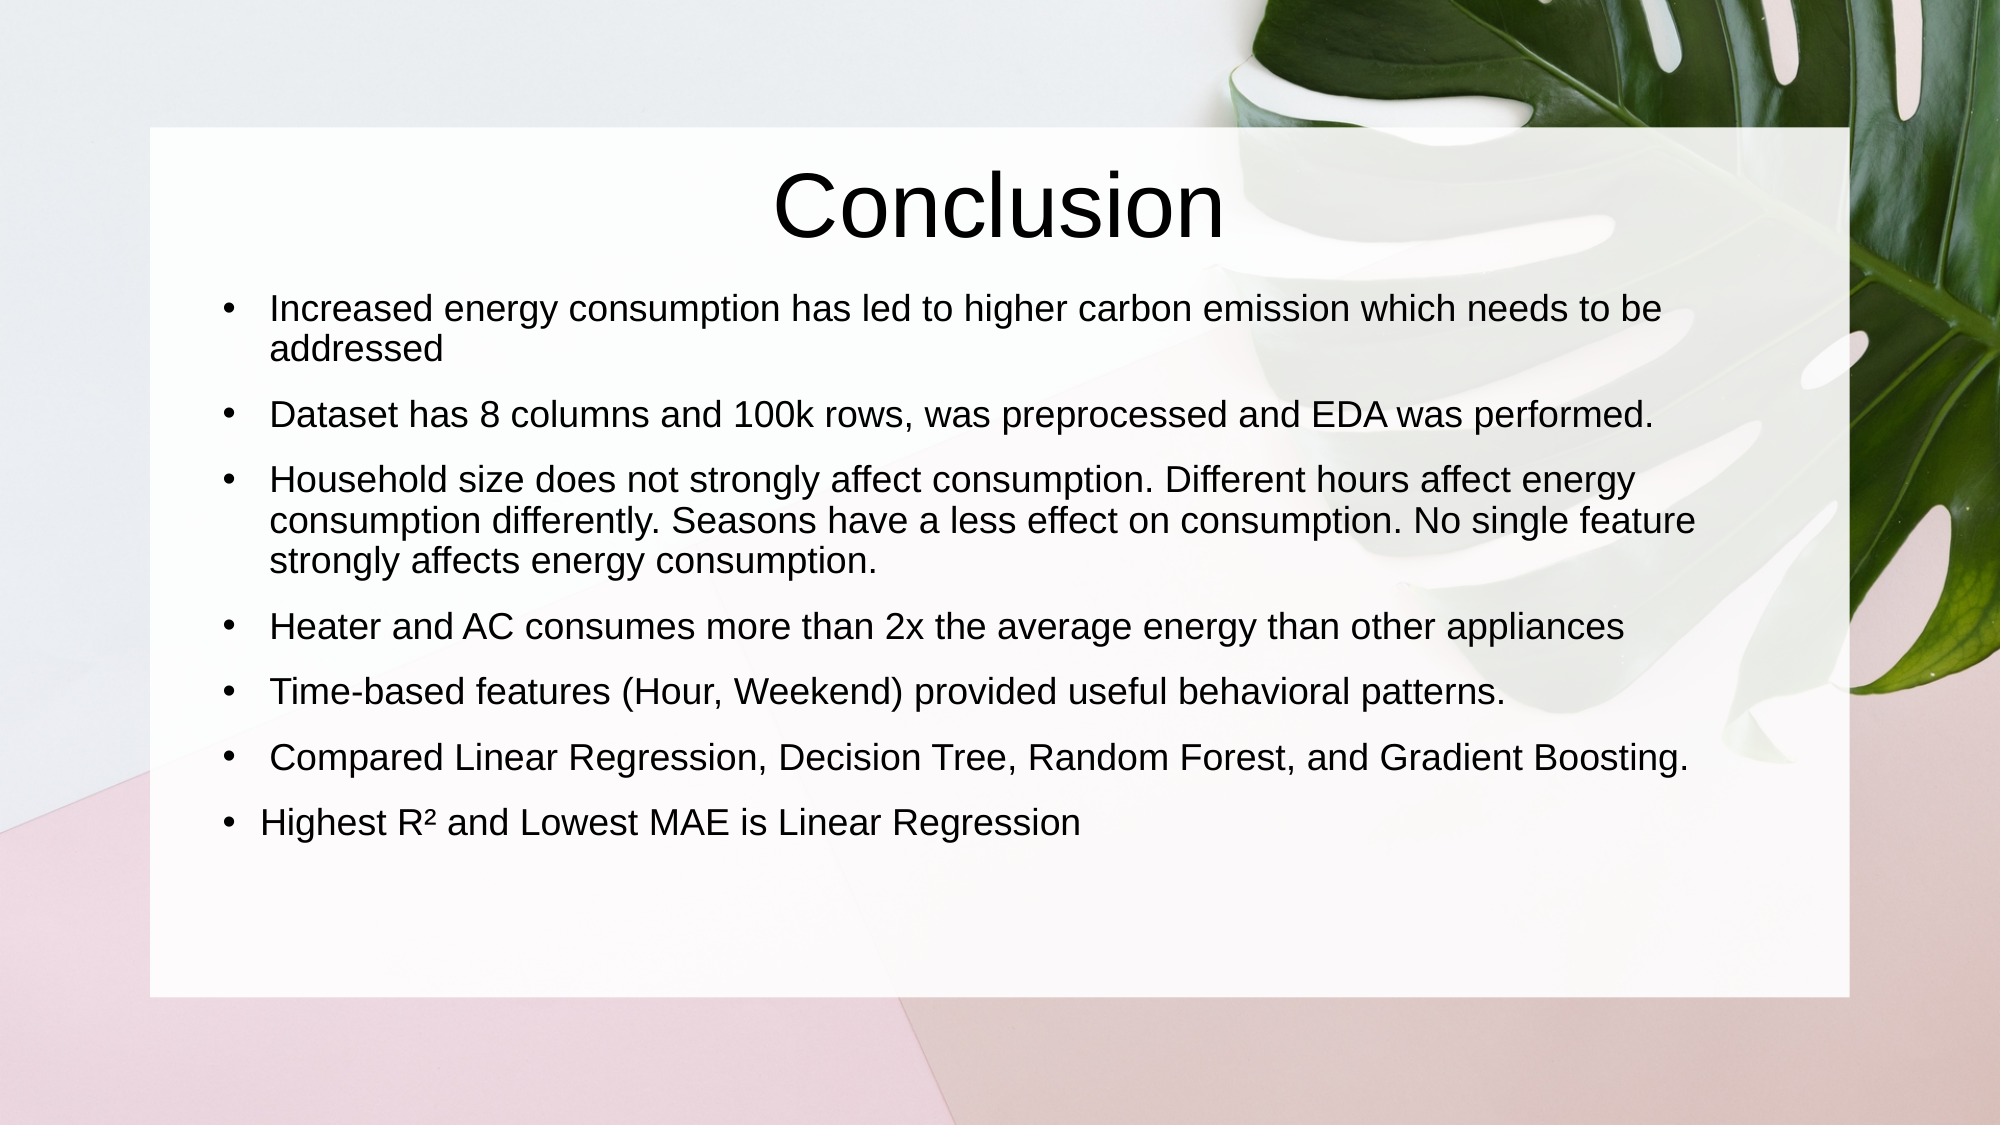

Increased energy consumption has led to higher carbon emission which needs to be addressed
Dataset has 8 columns and 100k rows, was preprocessed and EDA was performed.
Household size does not strongly affect consumption. Different hours affect energy consumption differently. Seasons have a less effect on consumption. No single feature strongly affects energy consumption.
Heater and AC consumes more than 2x the average energy than other appliances
Time-based features (Hour, Weekend) provided useful behavioral patterns.
Compared Linear Regression, Decision Tree, Random Forest, and Gradient Boosting.
Highest R² and Lowest MAE is Linear Regression
# Conclusion